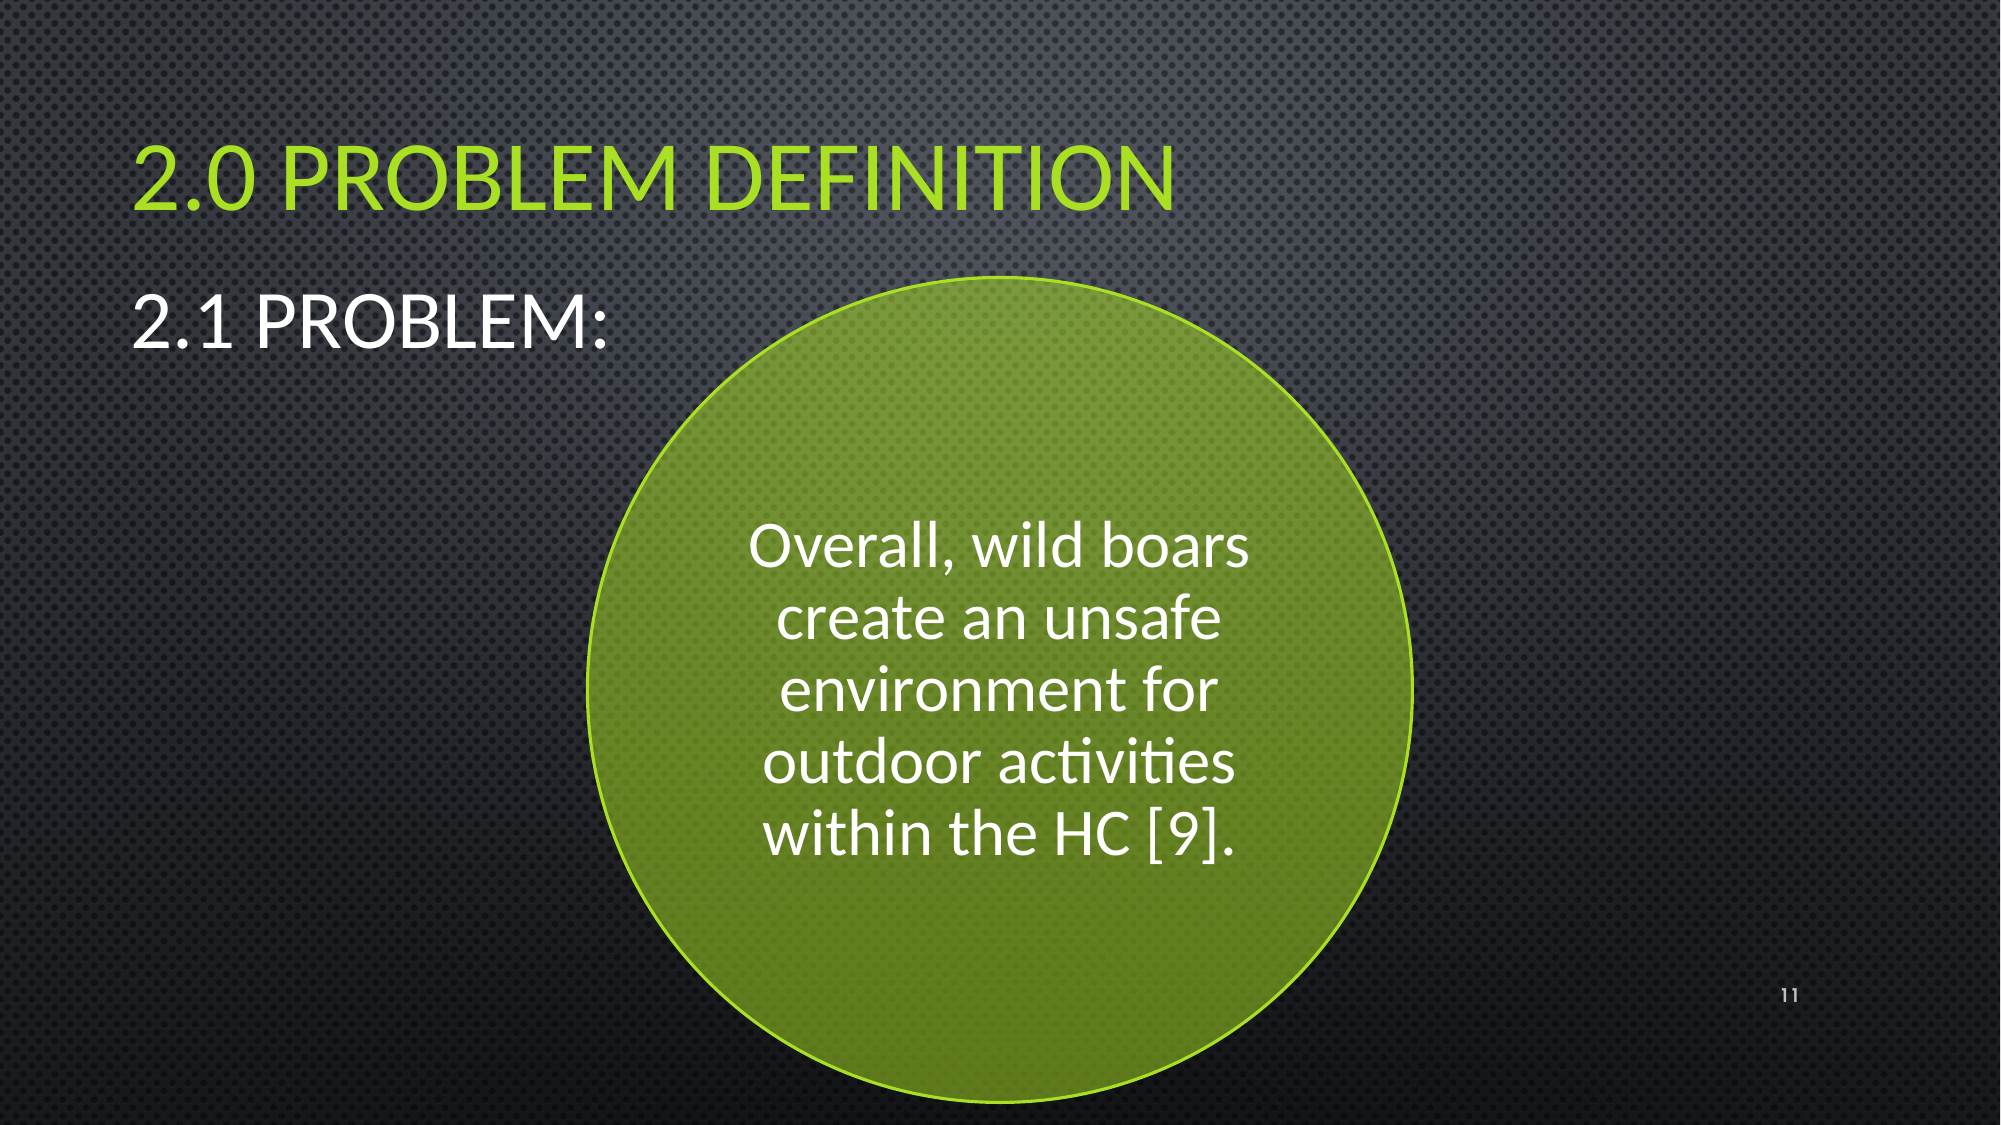

# 2.0 Problem defınıtıon
2.1 PROBLEM:
Overall, wild boars create an unsafe environment for outdoor activities within the HC [9].
11